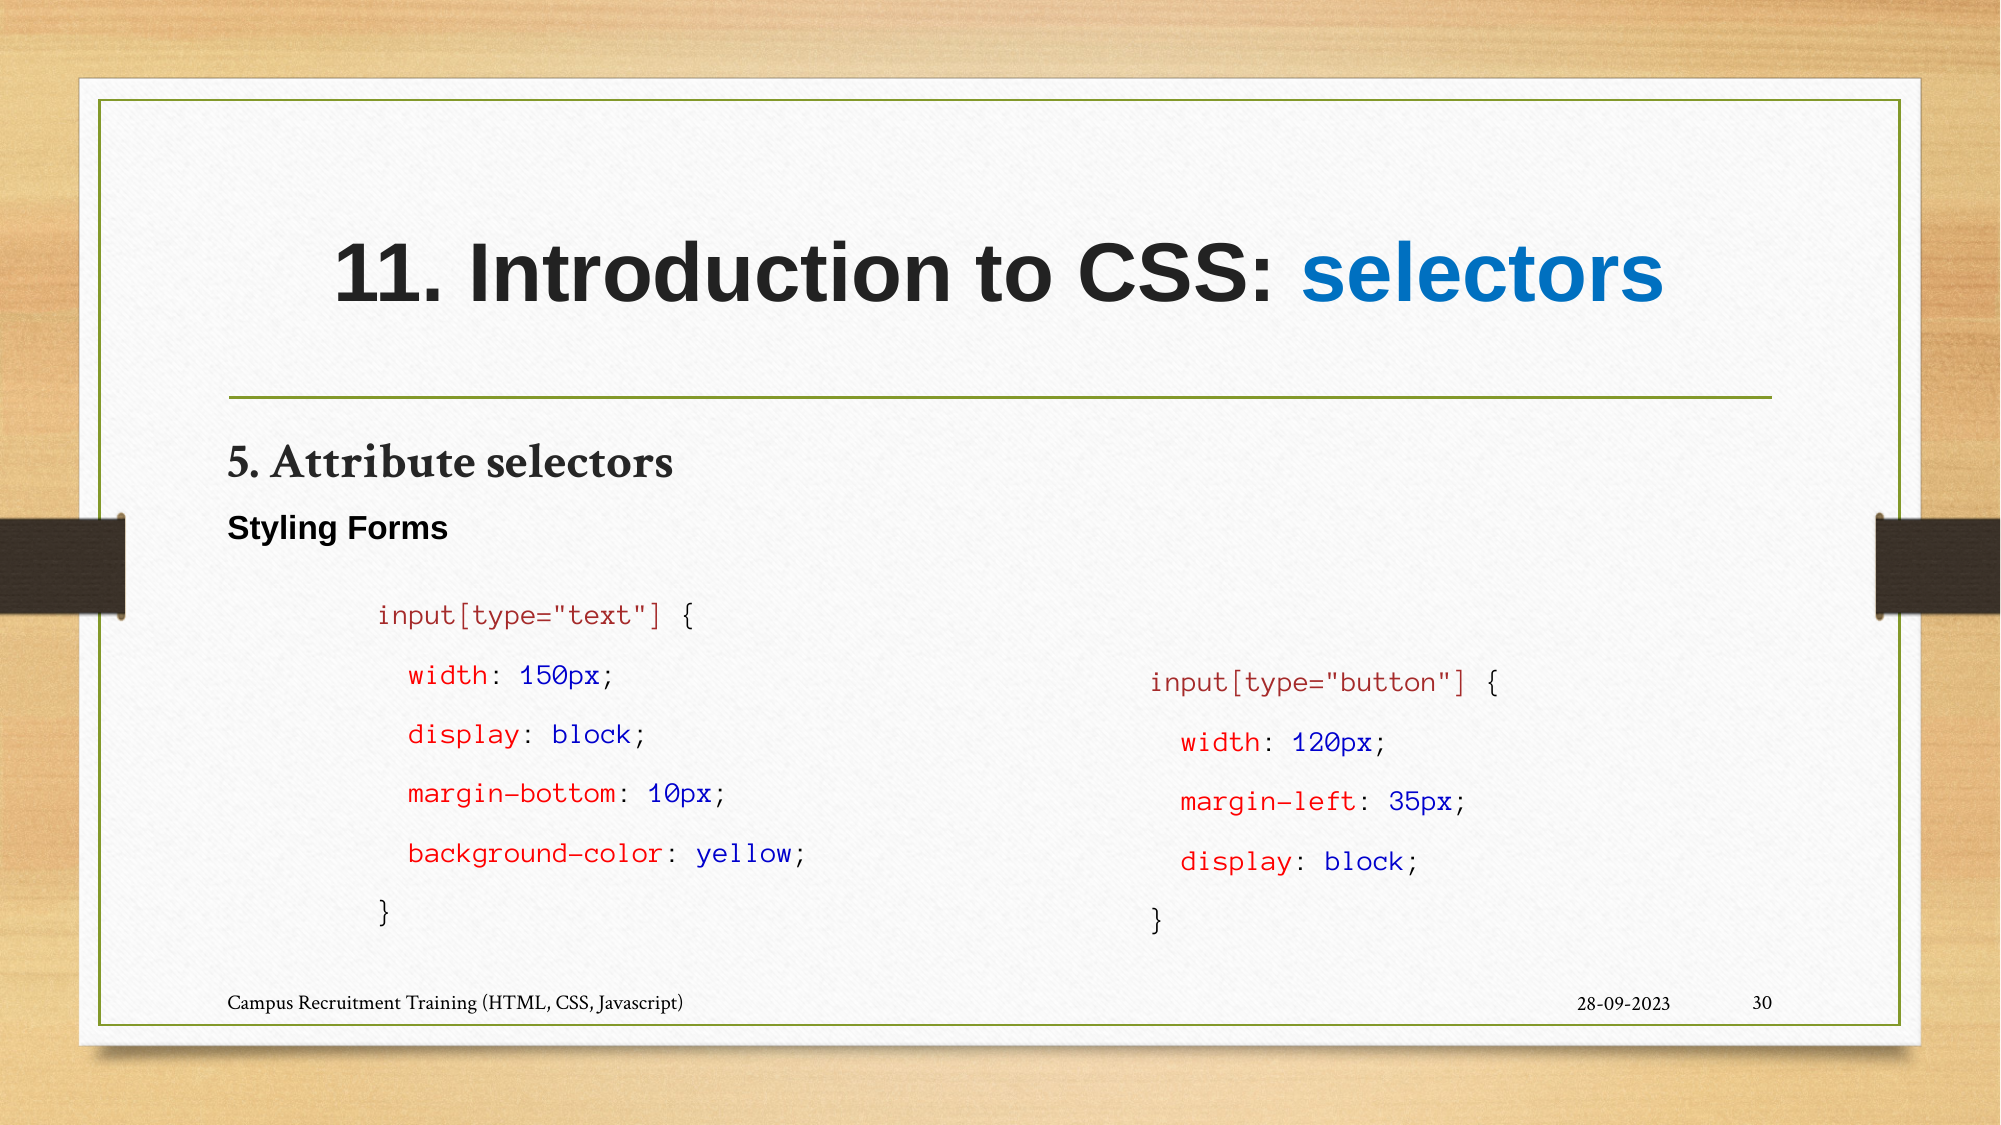

# 11. Introduction to CSS: selectors
5. Attribute selectors
Styling Forms
input[type="text"] {
  width: 150px;
  display: block;
  margin-bottom: 10px;
  background-color: yellow;
}

input[type="button"] {
  width: 120px;
  margin-left: 35px;
  display: block;
}

Campus Recruitment Training (HTML, CSS, Javascript)
28-09-2023
30